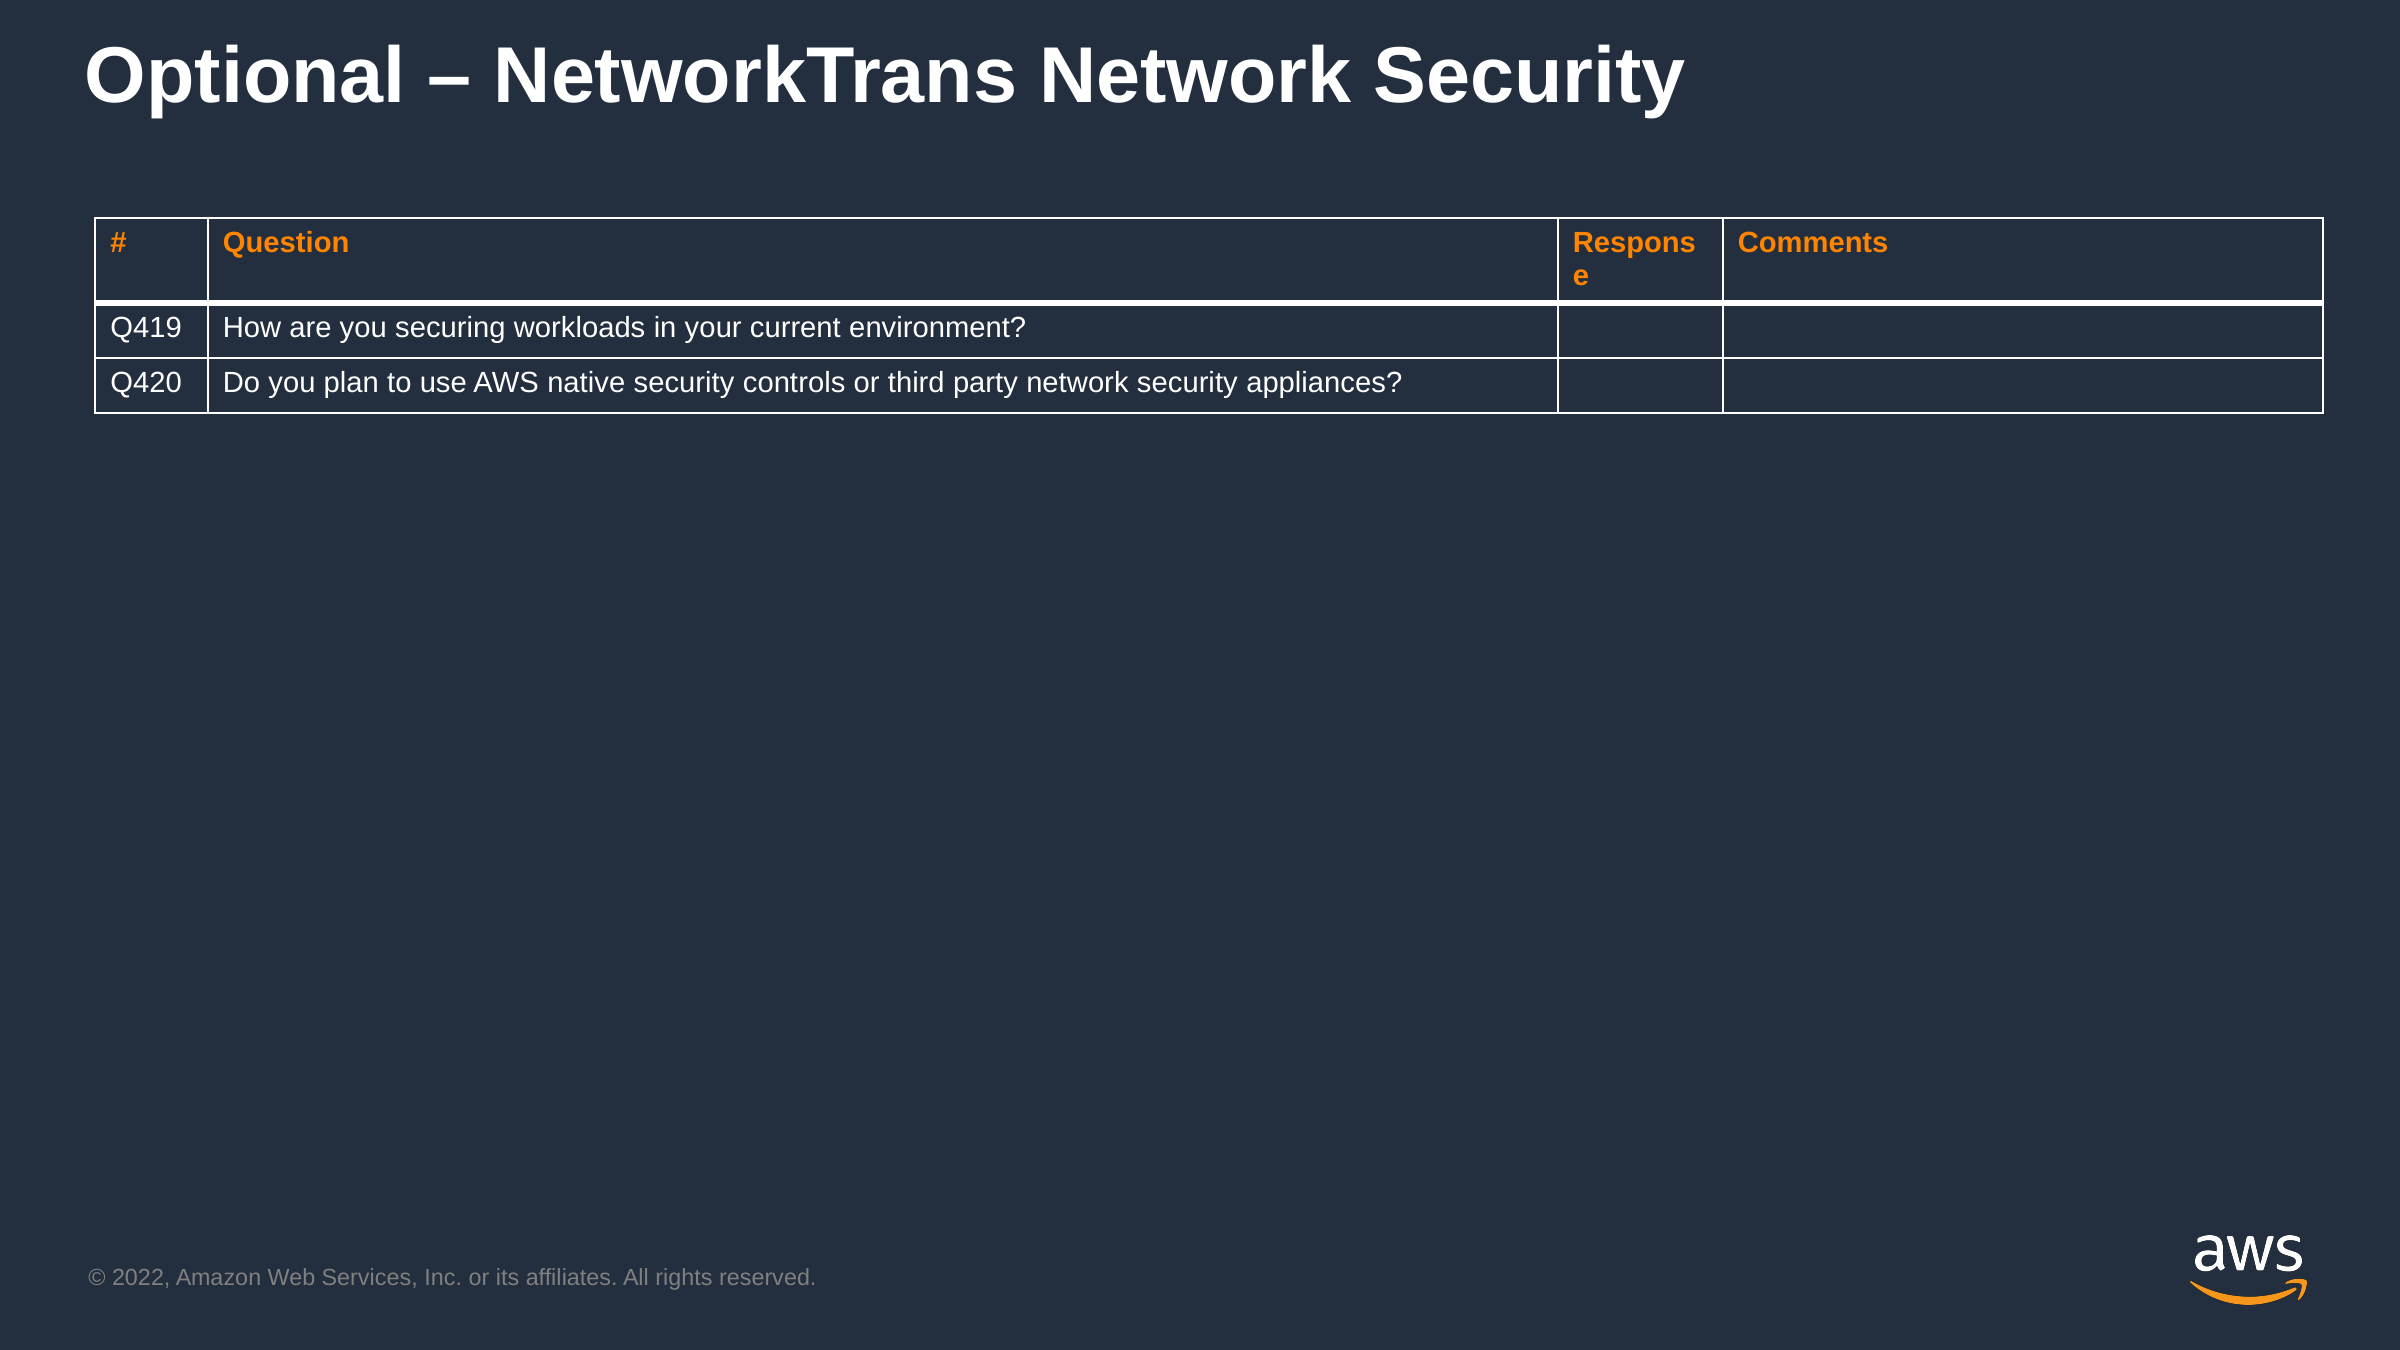

Optional – NetworkTrans Network Security
| # | Question | Response | Comments |
| --- | --- | --- | --- |
| Q419 | How are you securing workloads in your current environment? |  |  |
| Q420 | Do you plan to use AWS native security controls or third party network security appliances? |  |  |